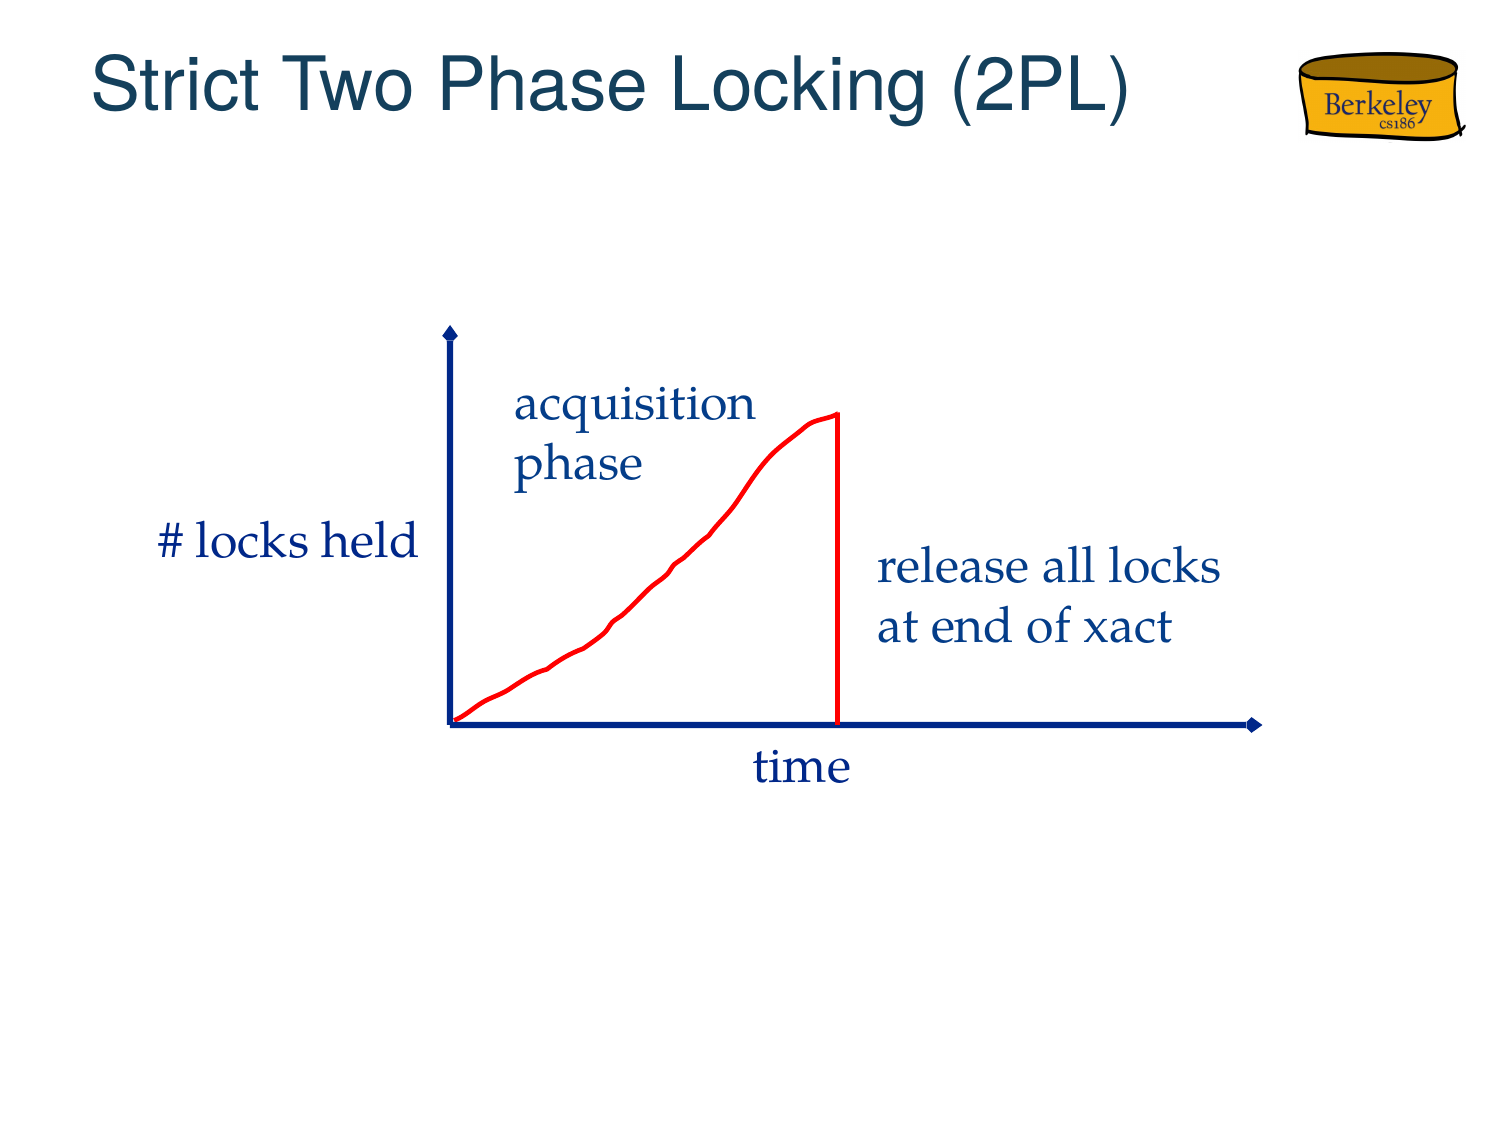

# Strict Two Phase Locking (2PL)

acquisition phase

# locks held
release all locks at end of xact

time